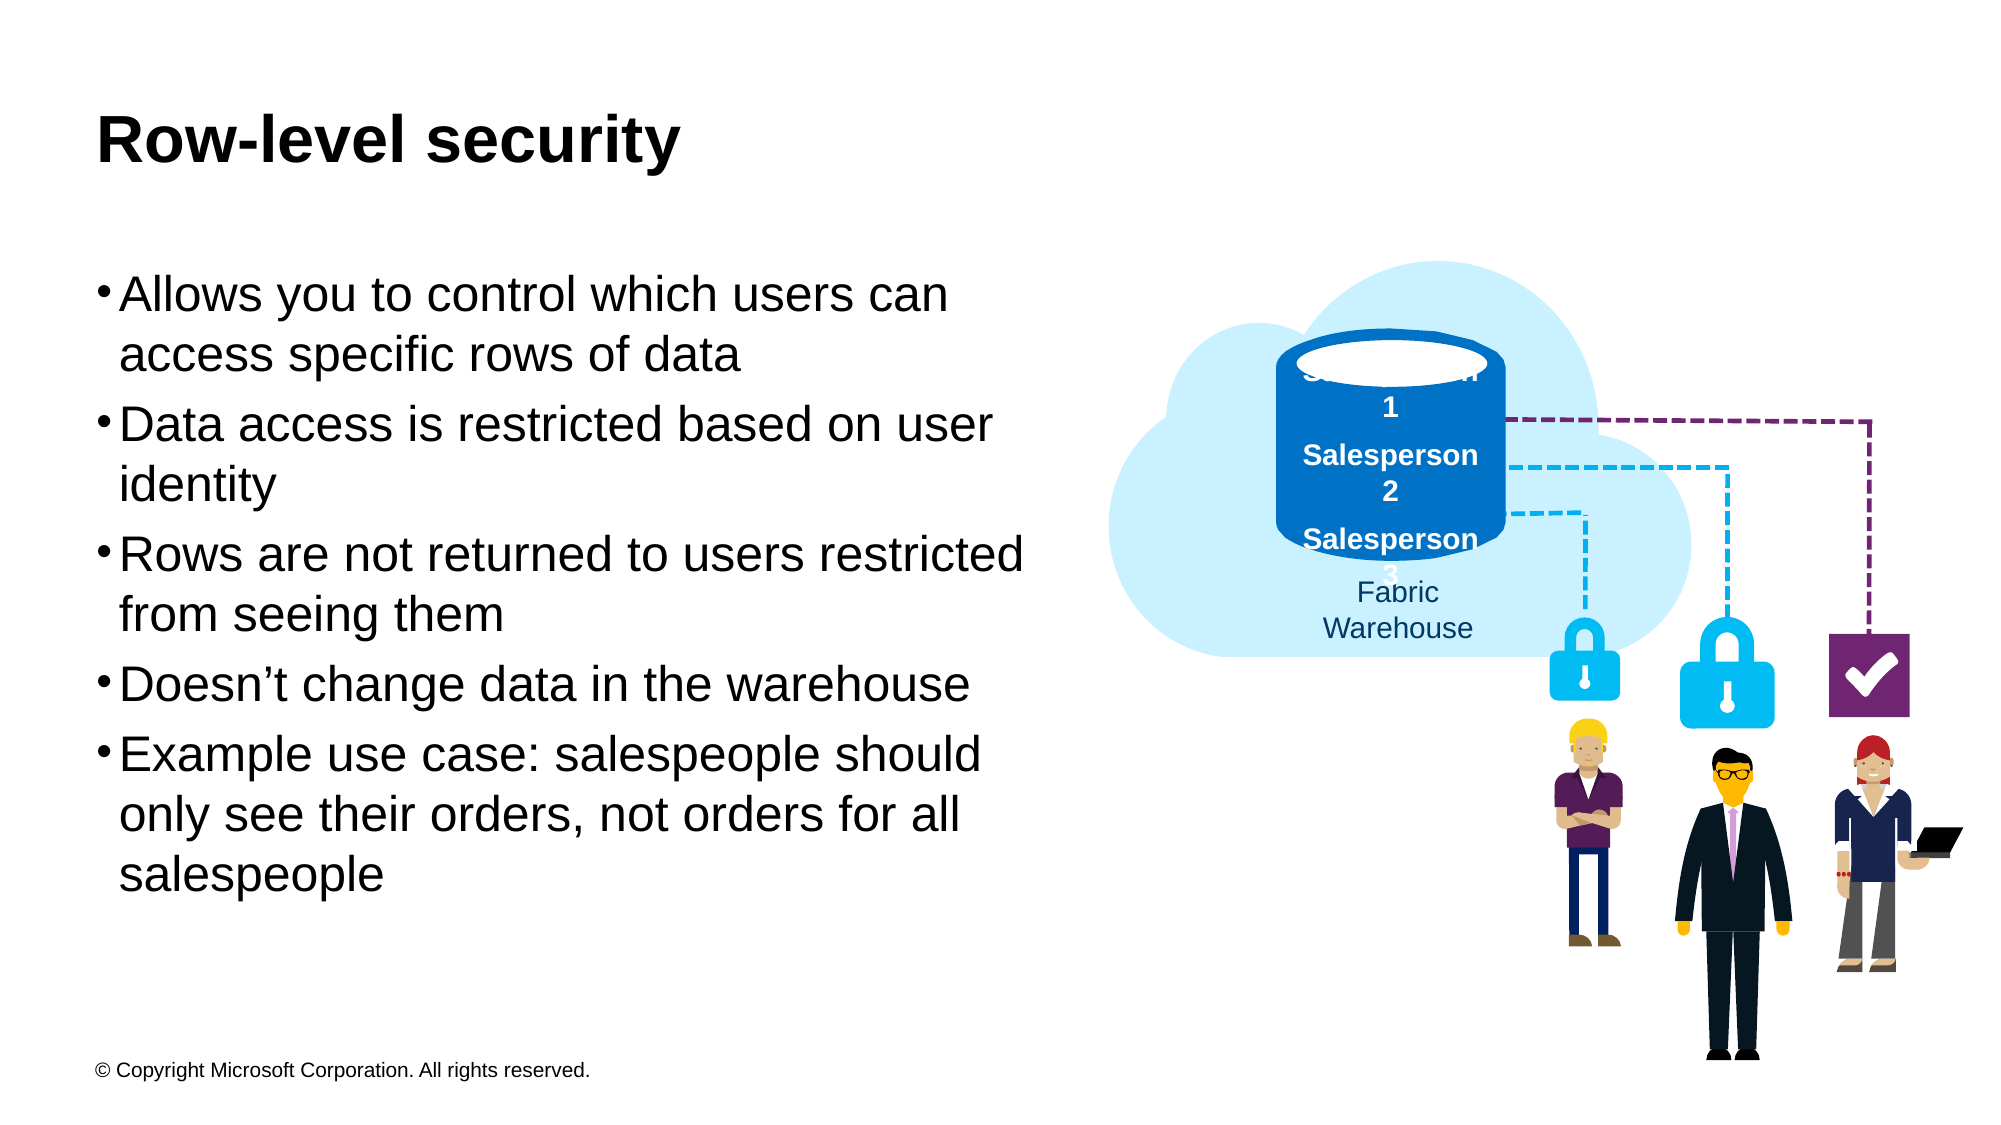

# Row-level security
Allows you to control which users can access specific rows of data
Data access is restricted based on user identity
Rows are not returned to users restricted from seeing them
Doesn’t change data in the warehouse
Example use case: salespeople should only see their orders, not orders for all salespeople

Salesperson 1
Salesperson 2
Salesperson 3

Fabric Warehouse

© Copyright Microsoft Corporation. All rights reserved.